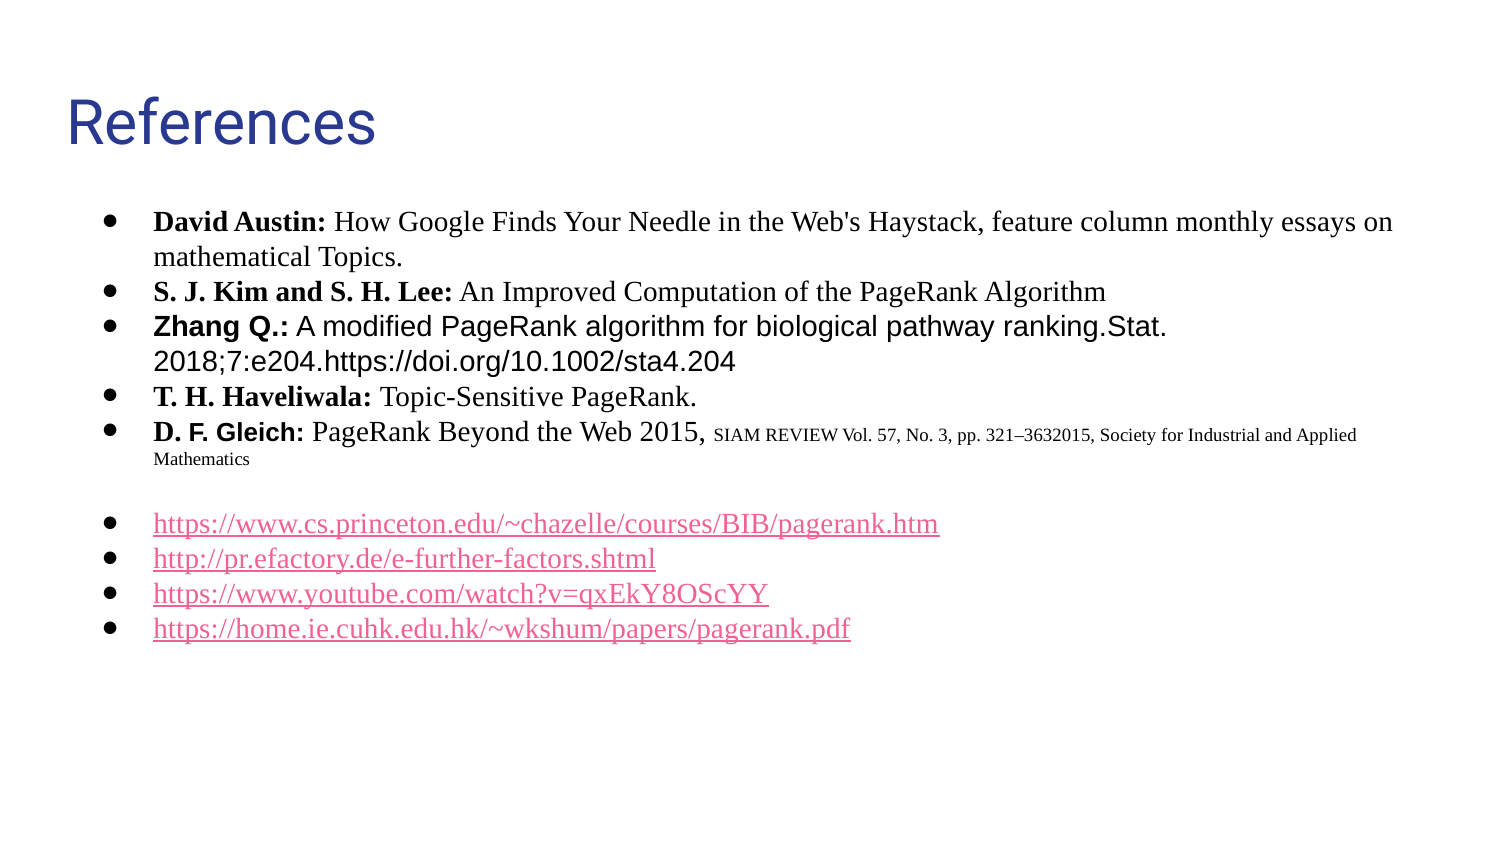

# References
David Austin: How Google Finds Your Needle in the Web's Haystack, feature column monthly essays on mathematical Topics.
S. J. Kim and S. H. Lee: An Improved Computation of the PageRank Algorithm
Zhang Q.: A modified PageRank algorithm for biological pathway ranking.Stat. 2018;7:e204.https://doi.org/10.1002/sta4.204
T. H. Haveliwala: Topic-Sensitive PageRank.
D. F. Gleich: PageRank Beyond the Web 2015, SIAM REVIEW Vol. 57, No. 3, pp. 321–3632015, Society for Industrial and Applied Mathematics

https://www.cs.princeton.edu/~chazelle/courses/BIB/pagerank.htm
http://pr.efactory.de/e-further-factors.shtml
https://www.youtube.com/watch?v=qxEkY8OScYY
https://home.ie.cuhk.edu.hk/~wkshum/papers/pagerank.pdf